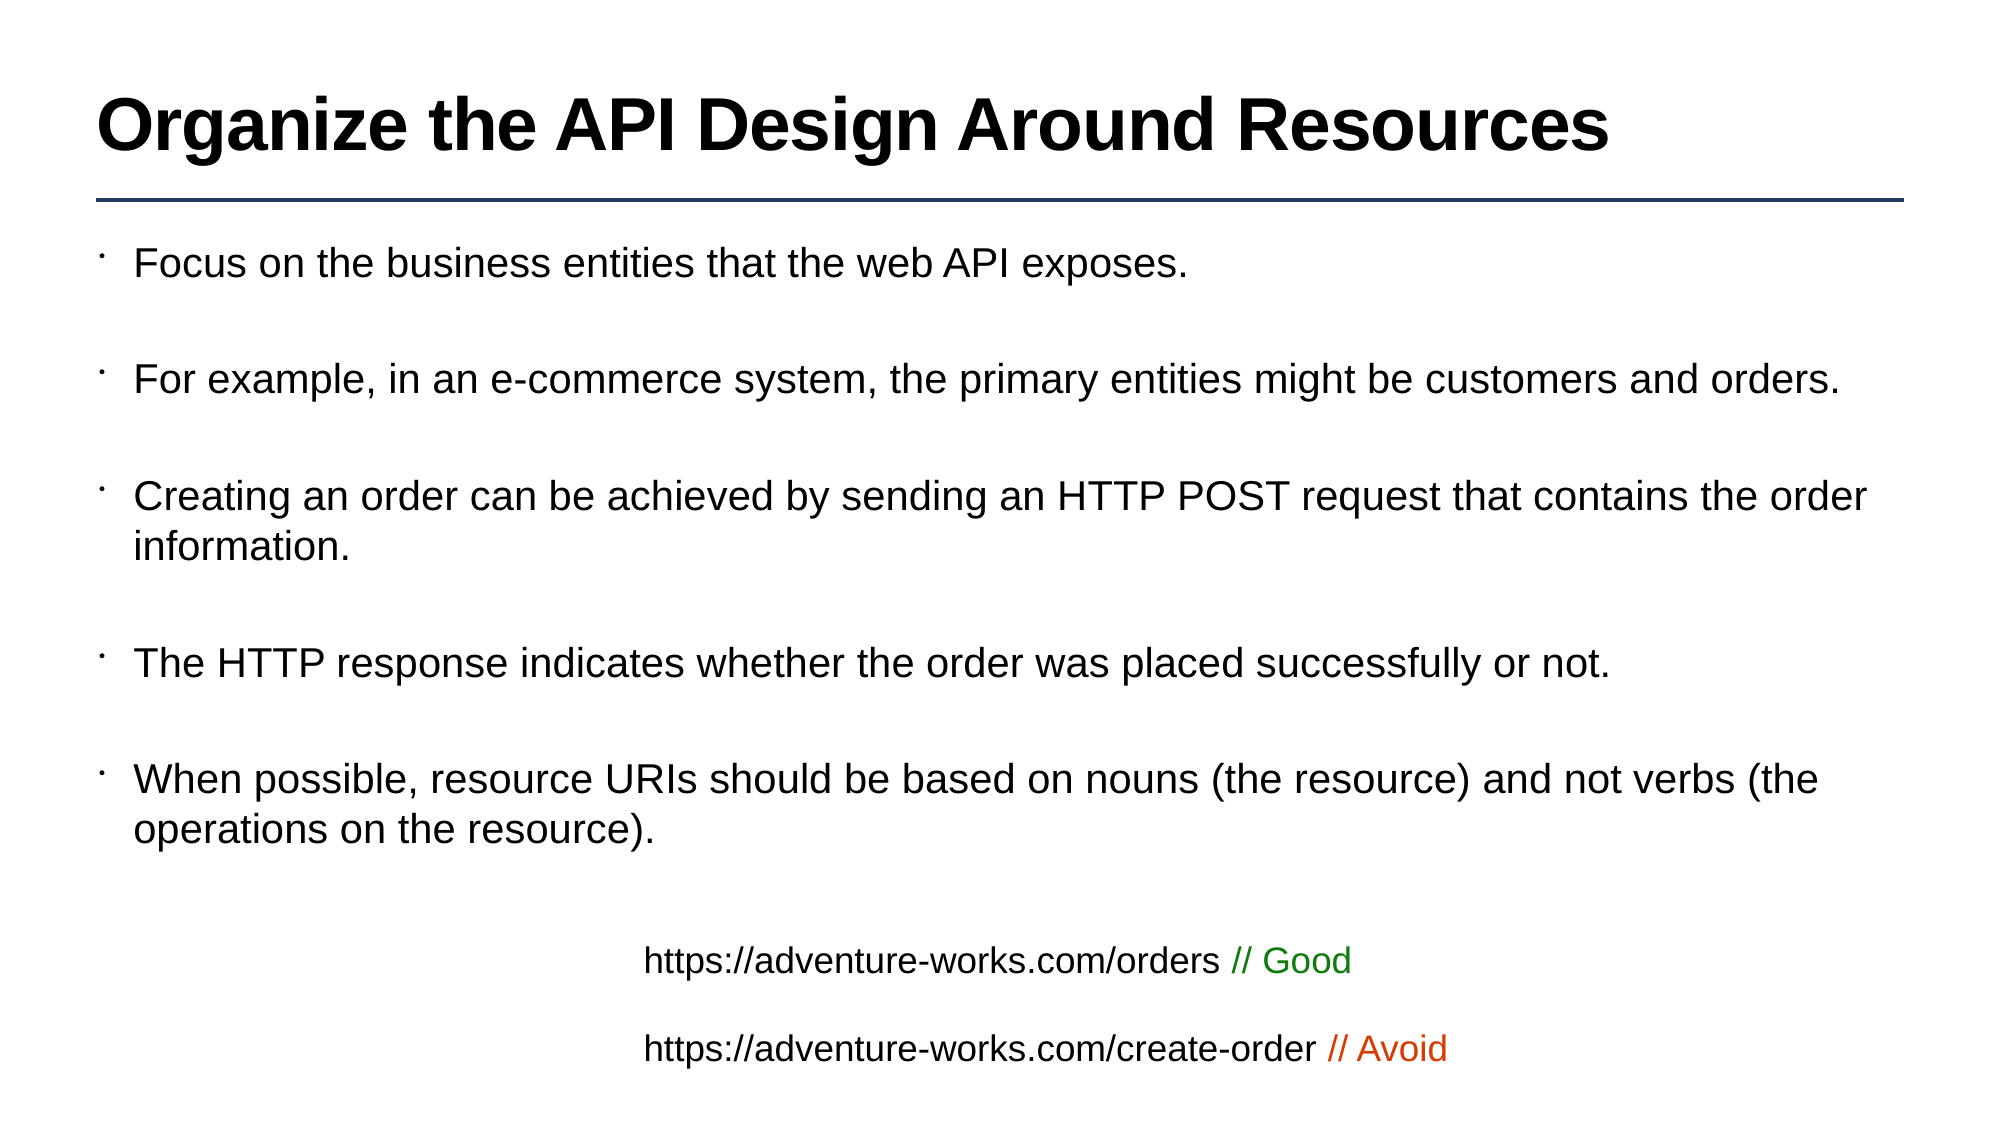

# Organize the API Design Around Resources
Focus on the business entities that the web API exposes.

For example, in an e-commerce system, the primary entities might be customers and orders.

Creating an order can be achieved by sending an HTTP POST request that contains the order information.

The HTTP response indicates whether the order was placed successfully or not.

When possible, resource URIs should be based on nouns (the resource) and not verbs (the operations on the resource).
https://adventure-works.com/orders // Good

https://adventure-works.com/create-order // Avoid